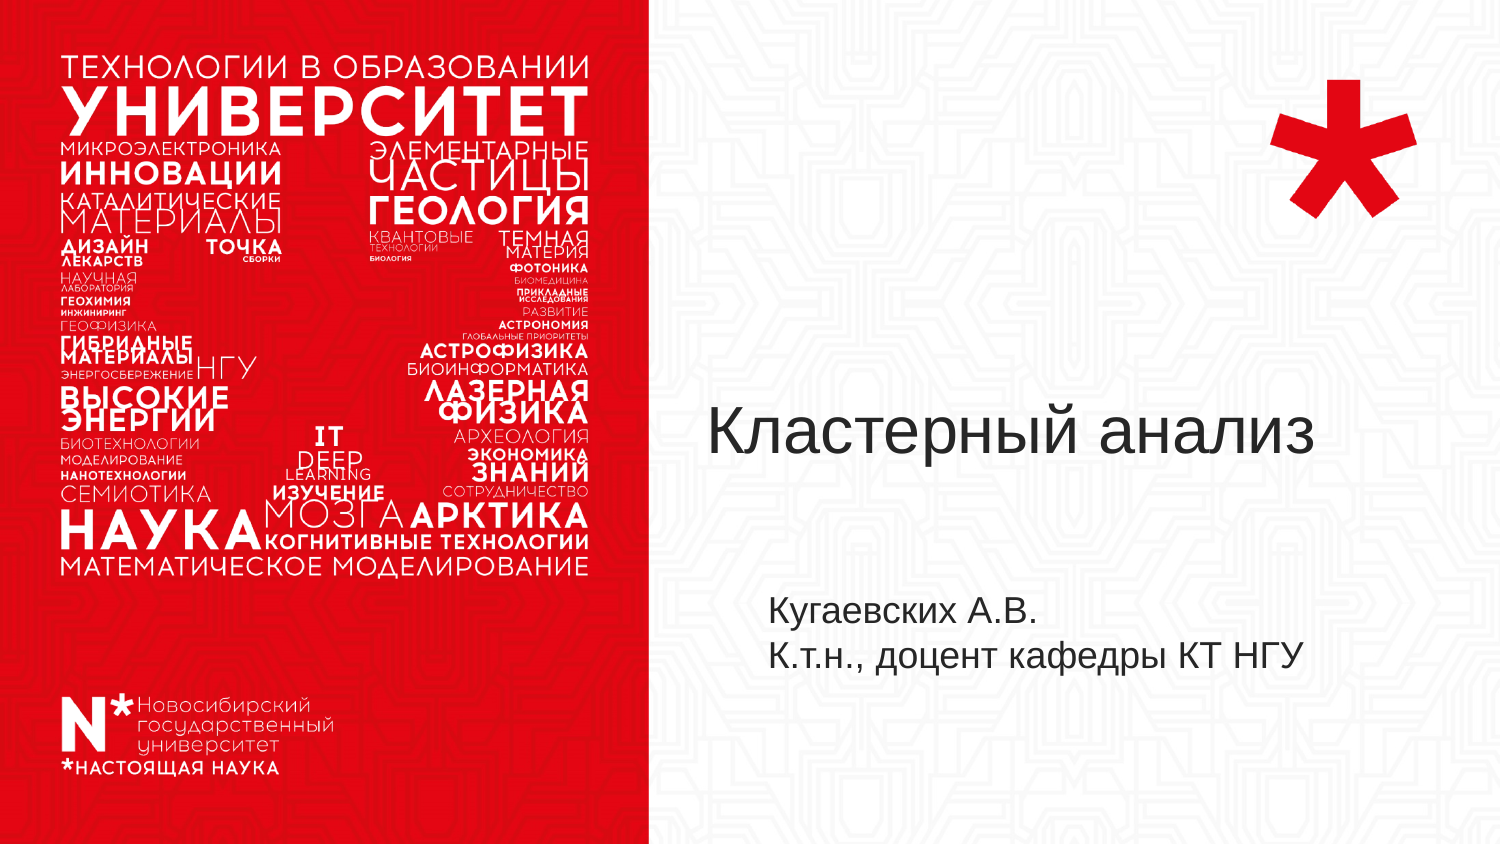

# Кластерный анализ
Кугаевских А.В.
К.т.н., доцент кафедры КТ НГУ